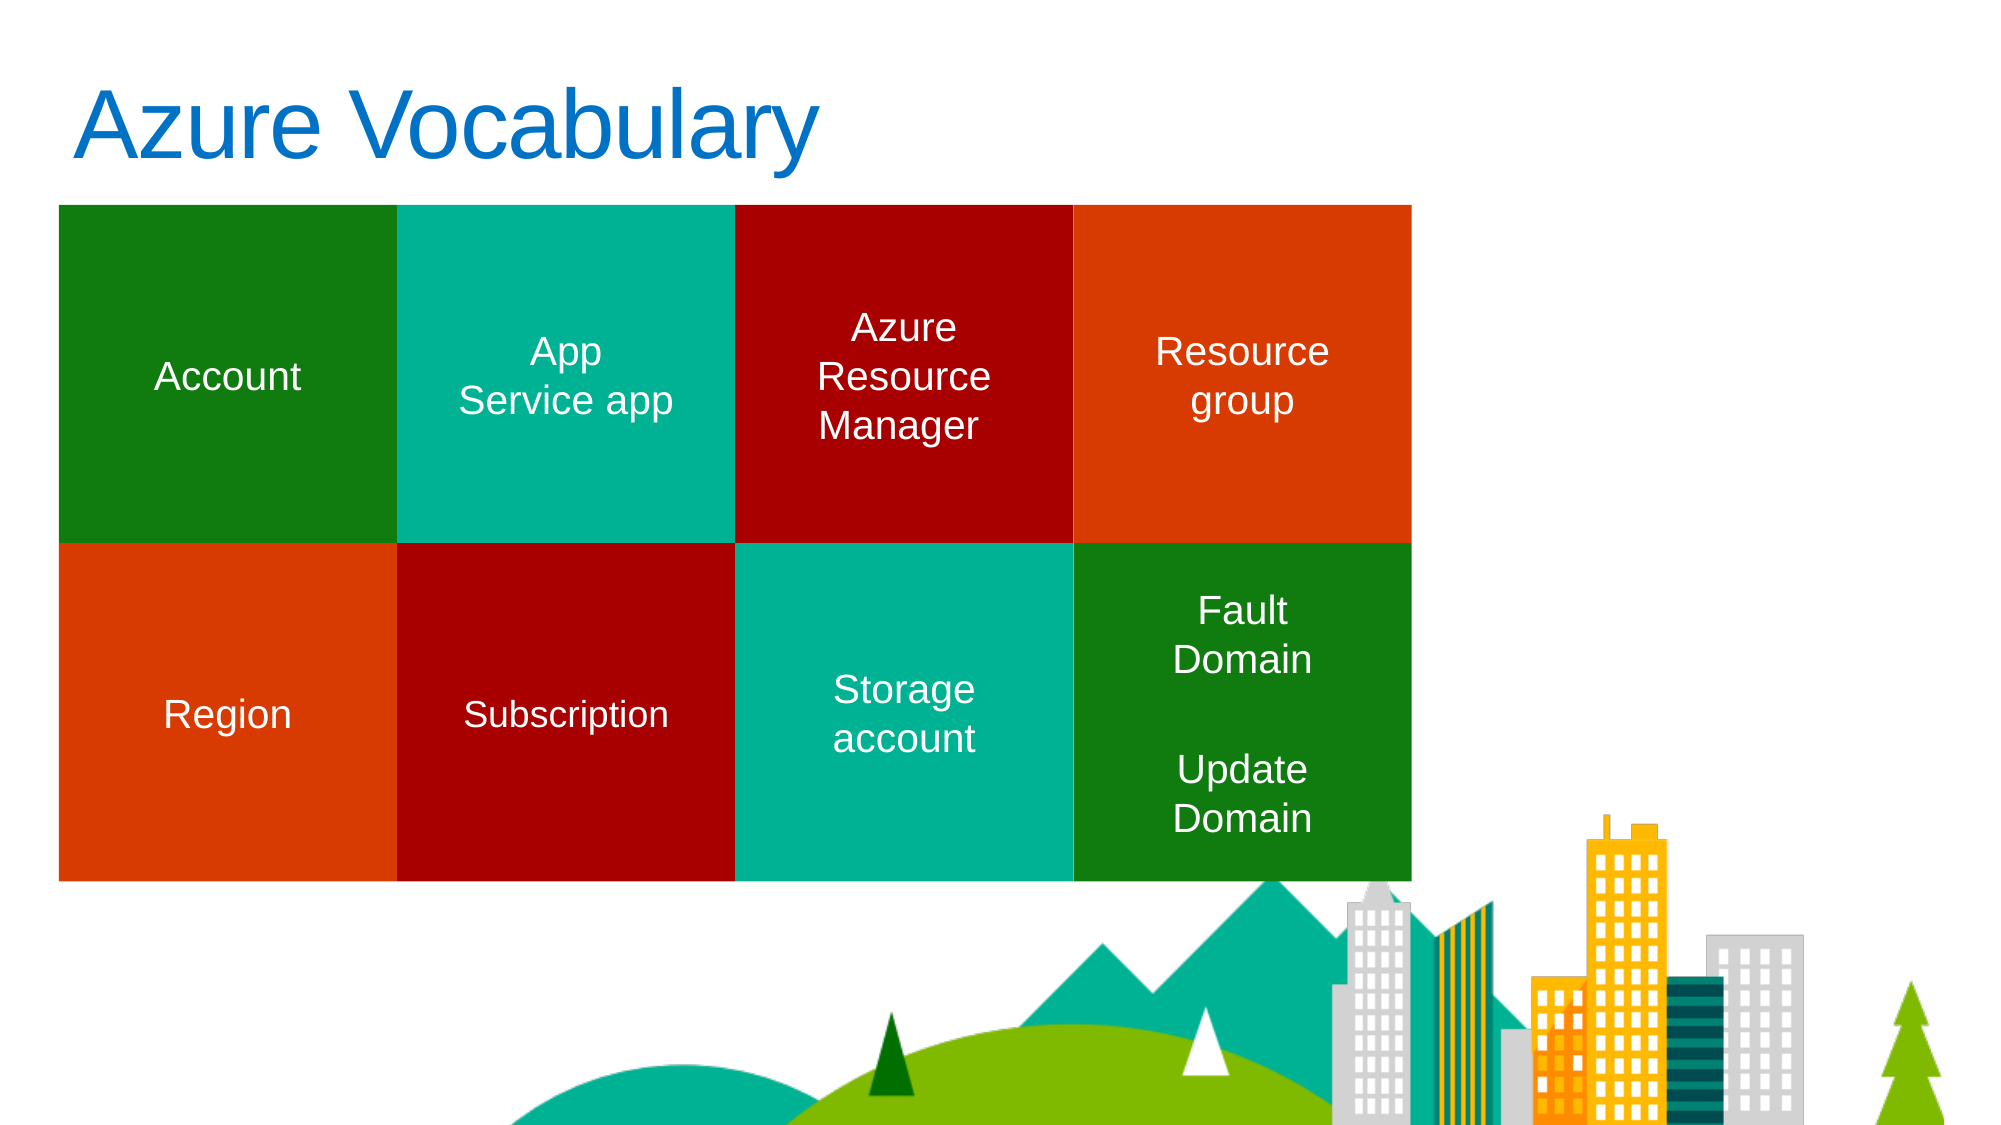

# Azure Vocabulary
Account
App Service app
Azure Resource Manager
Resource group
Region
Subscription
Storage account
Fault Domain
Update Domain